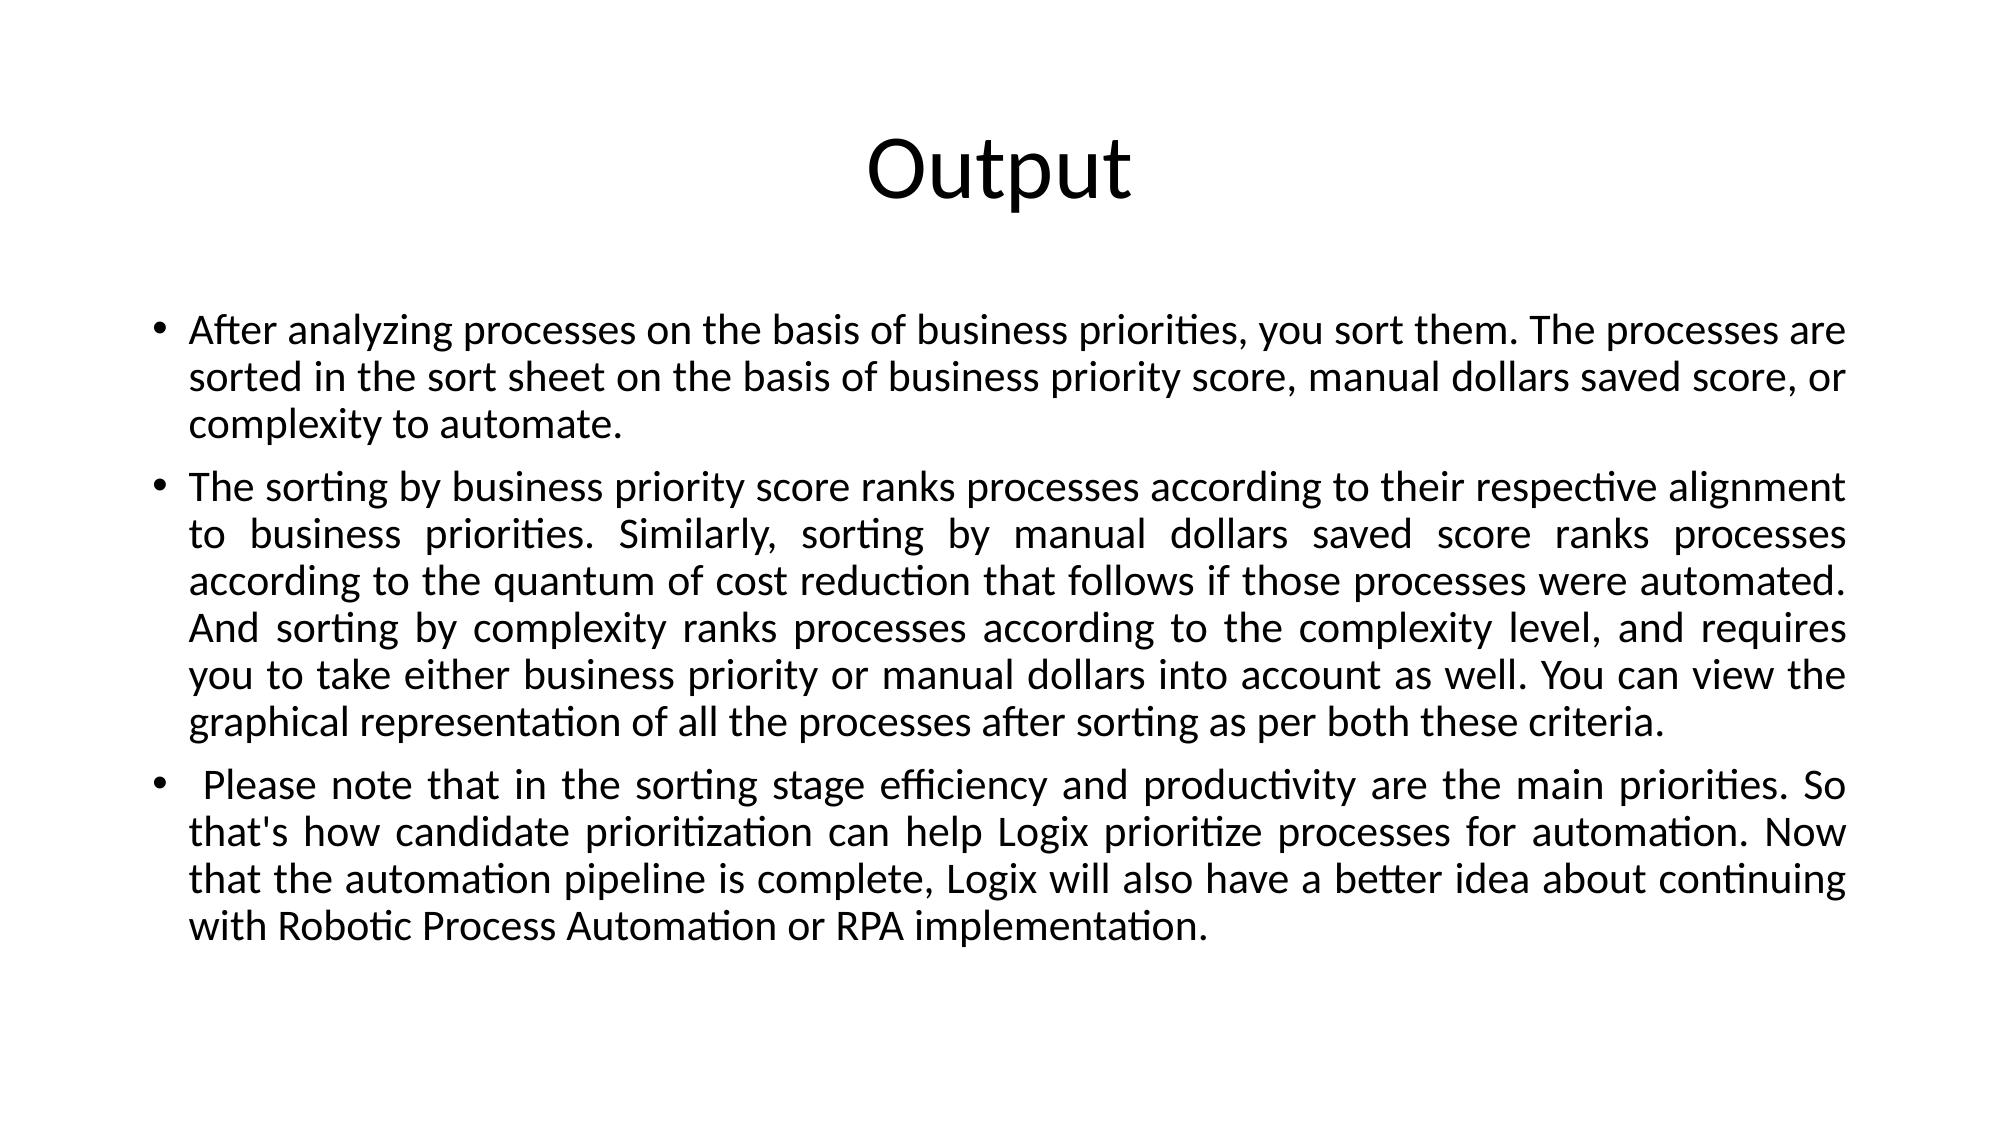

# Output
After analyzing processes on the basis of business priorities, you sort them. The processes are sorted in the sort sheet on the basis of business priority score, manual dollars saved score, or complexity to automate.
The sorting by business priority score ranks processes according to their respective alignment to business priorities. Similarly, sorting by manual dollars saved score ranks processes according to the quantum of cost reduction that follows if those processes were automated. And sorting by complexity ranks processes according to the complexity level, and requires you to take either business priority or manual dollars into account as well. You can view the graphical representation of all the processes after sorting as per both these criteria.
 Please note that in the sorting stage efficiency and productivity are the main priorities. So that's how candidate prioritization can help Logix prioritize processes for automation. Now that the automation pipeline is complete, Logix will also have a better idea about continuing with Robotic Process Automation or RPA implementation.